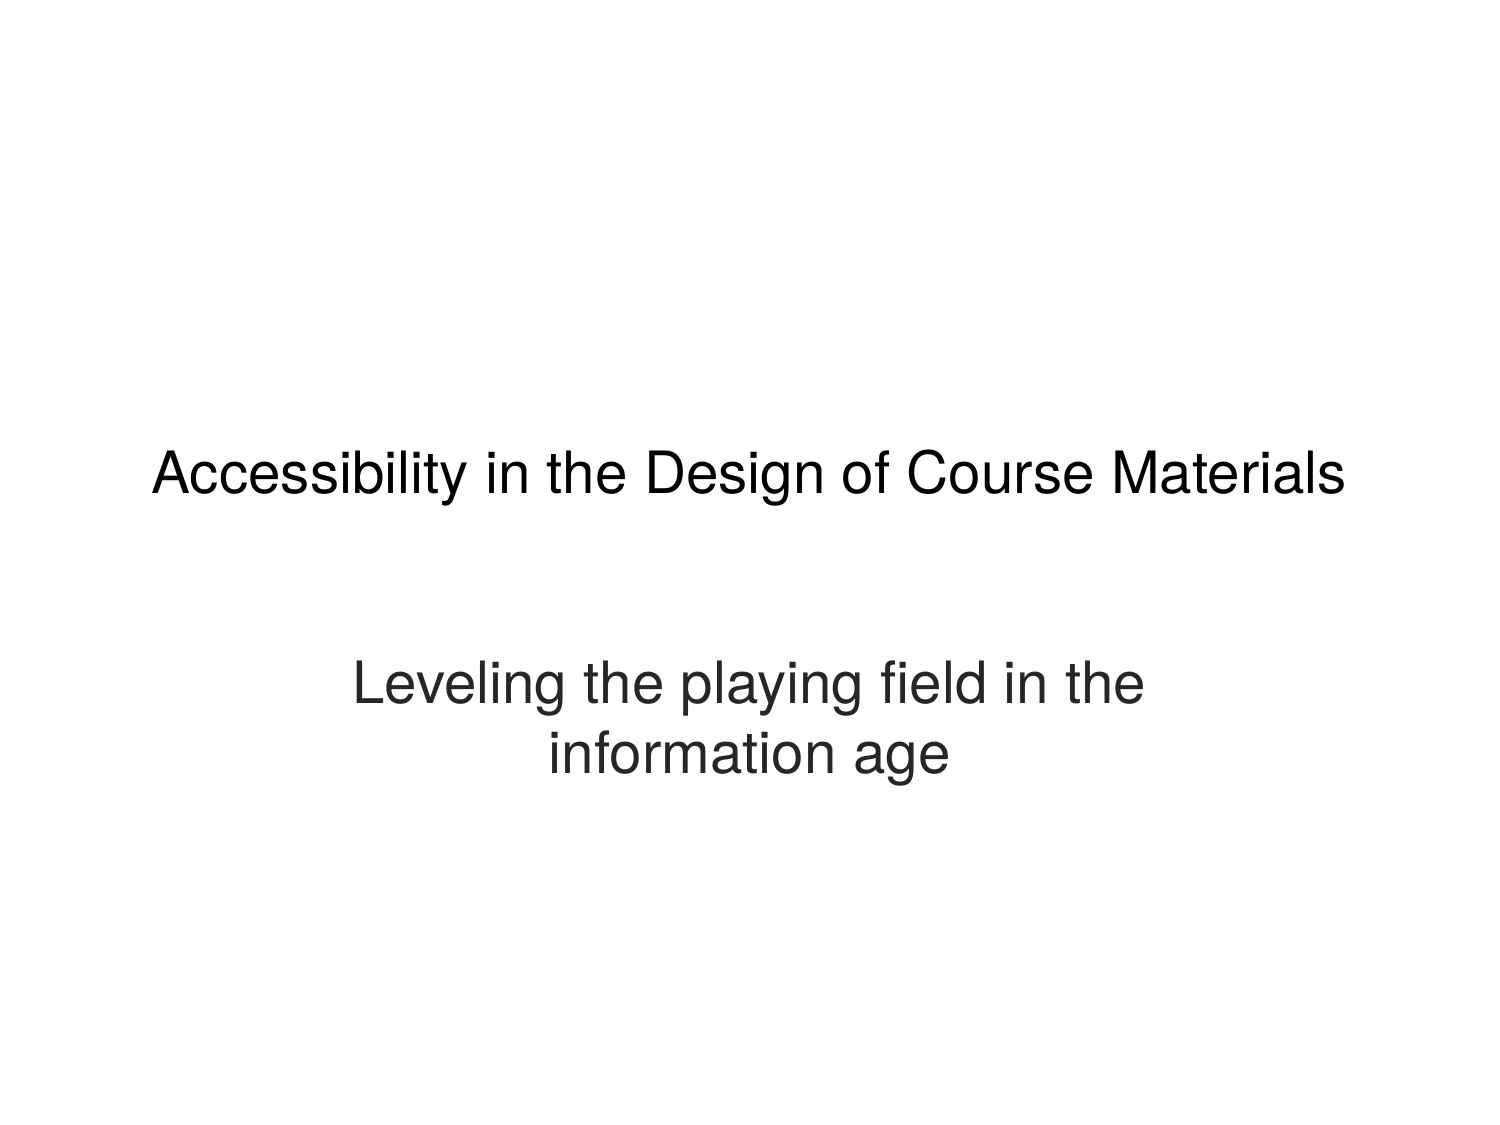

# Accessibility in the Design of Course Materials
Leveling the playing field in the information age